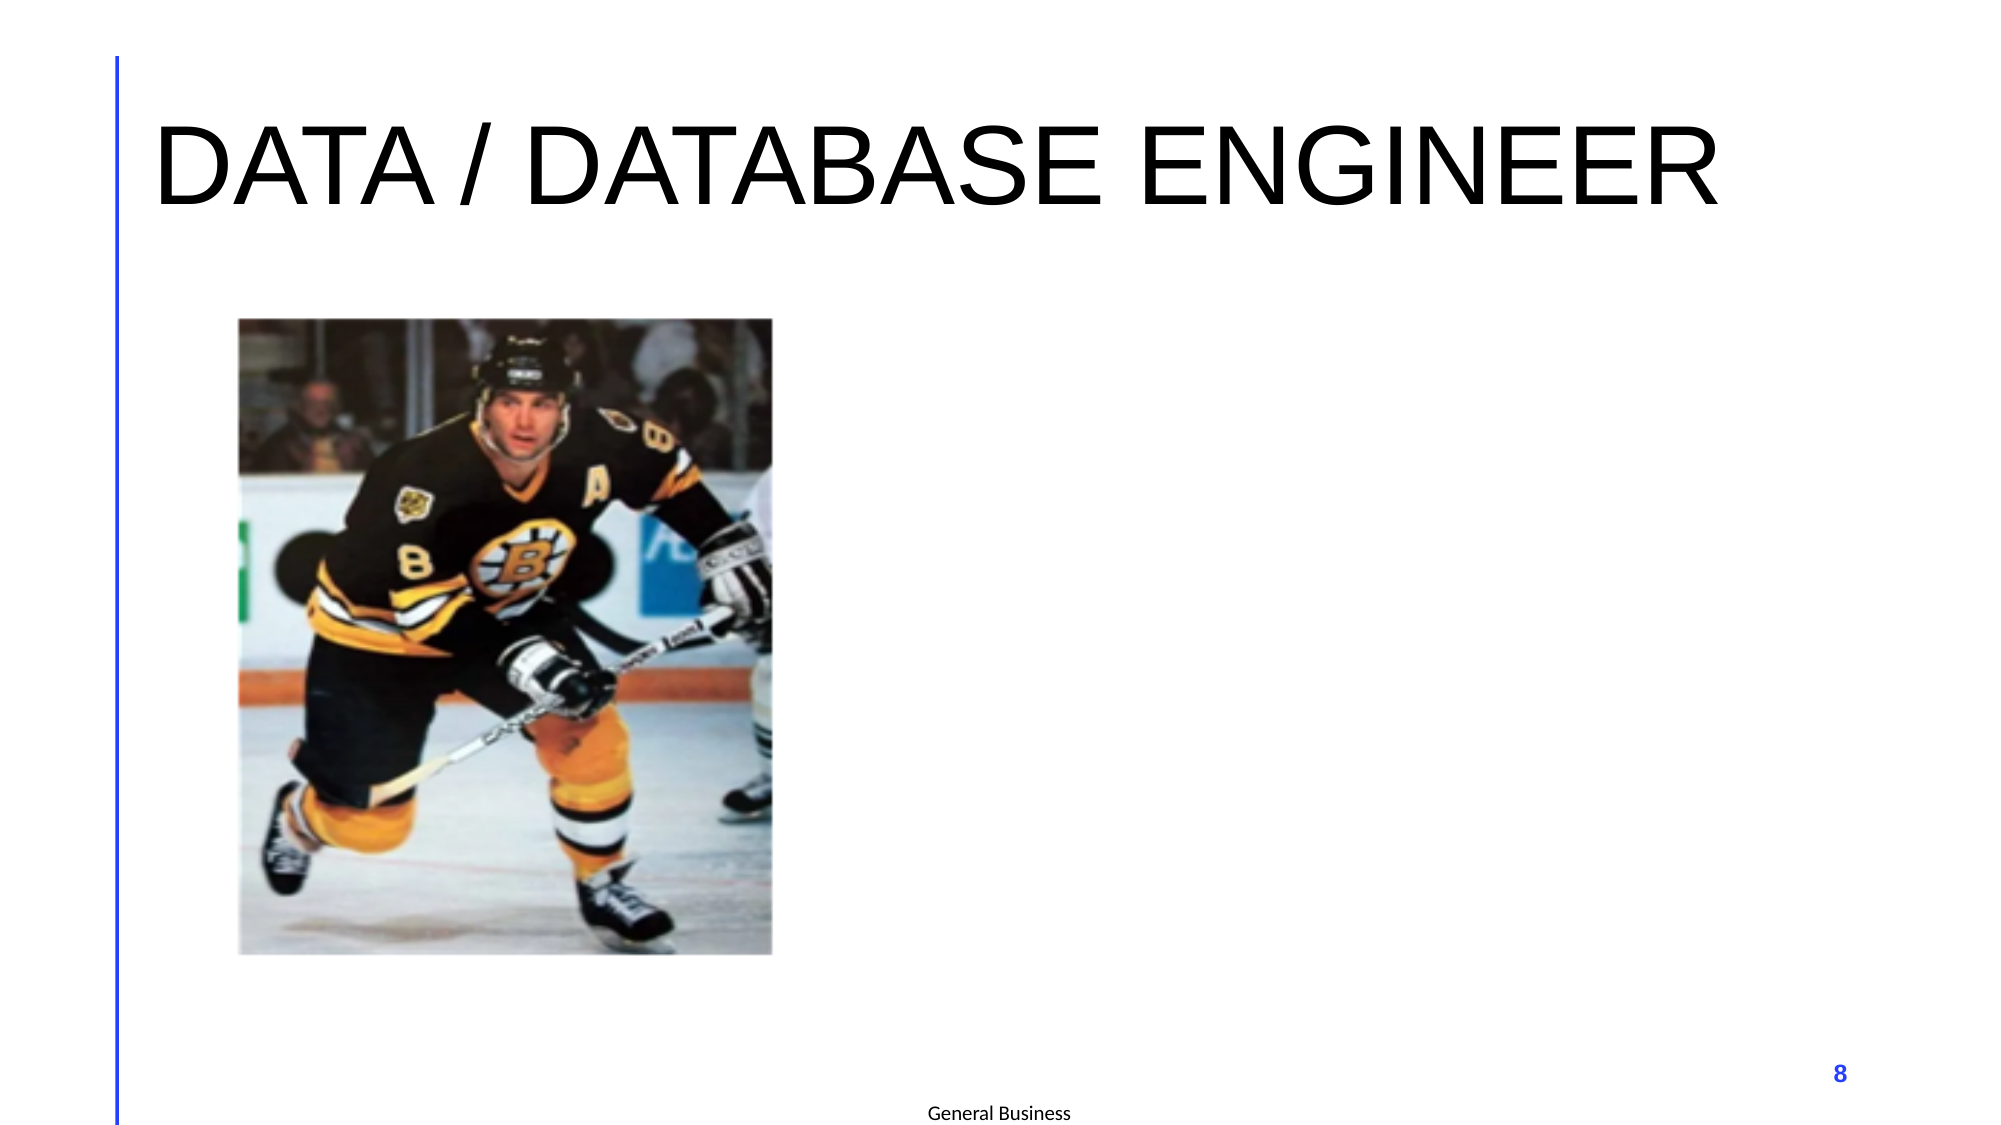

# DATA / DATABASE ENGINEER

### Chart

| Category |
|---|
8